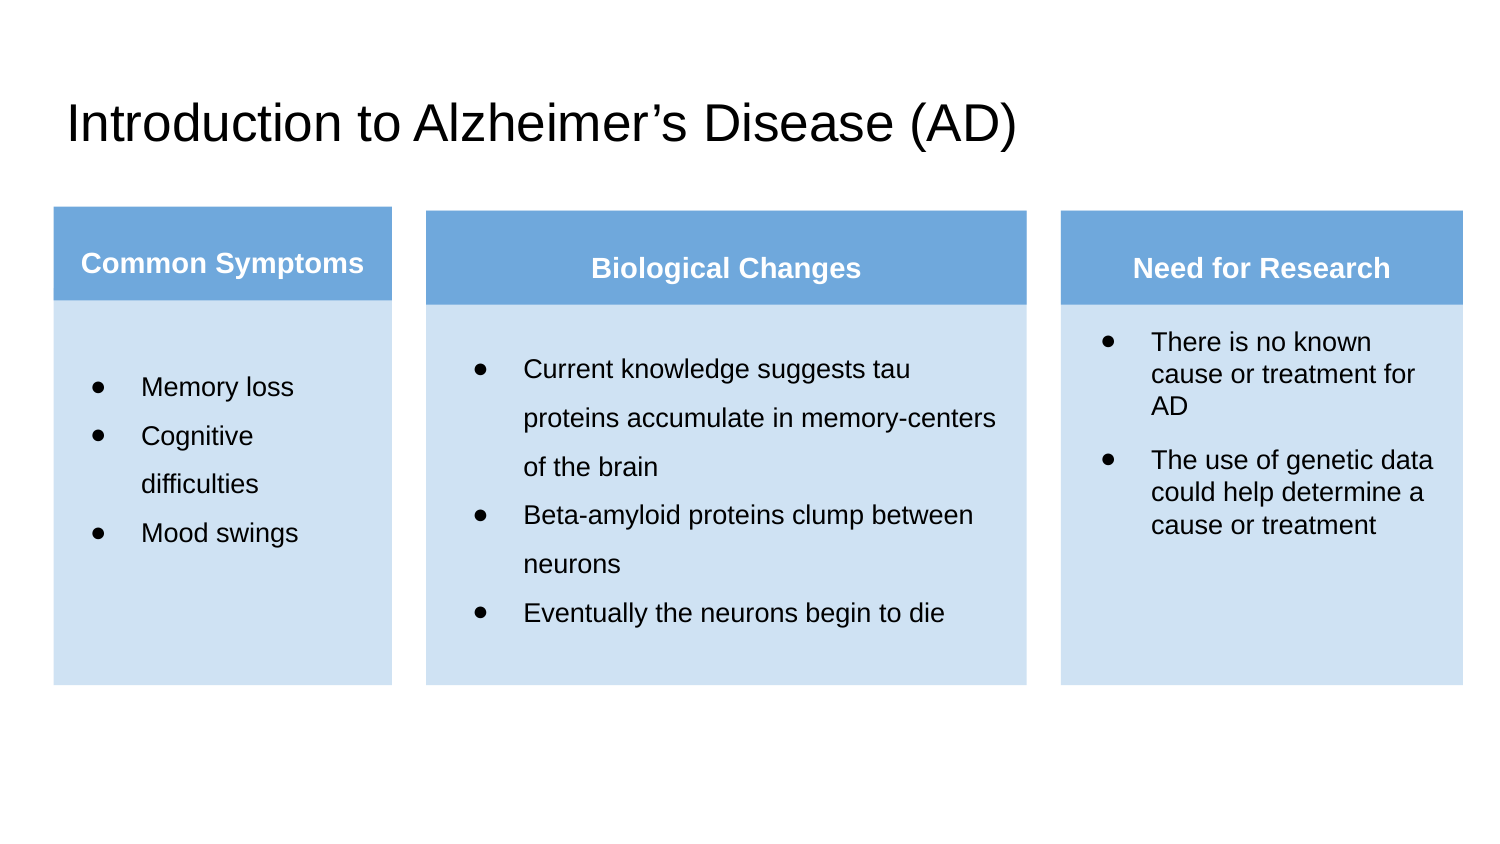

# Introduction to Alzheimer’s Disease (AD)
Common Symptoms

Biological Changes
Need for Research

There is no known cause or treatment for AD
The use of genetic data could help determine a cause or treatment
Current knowledge suggests tau proteins accumulate in memory-centers of the brain
Beta-amyloid proteins clump between neurons
Eventually the neurons begin to die
Memory loss
Cognitive difficulties
Mood swings